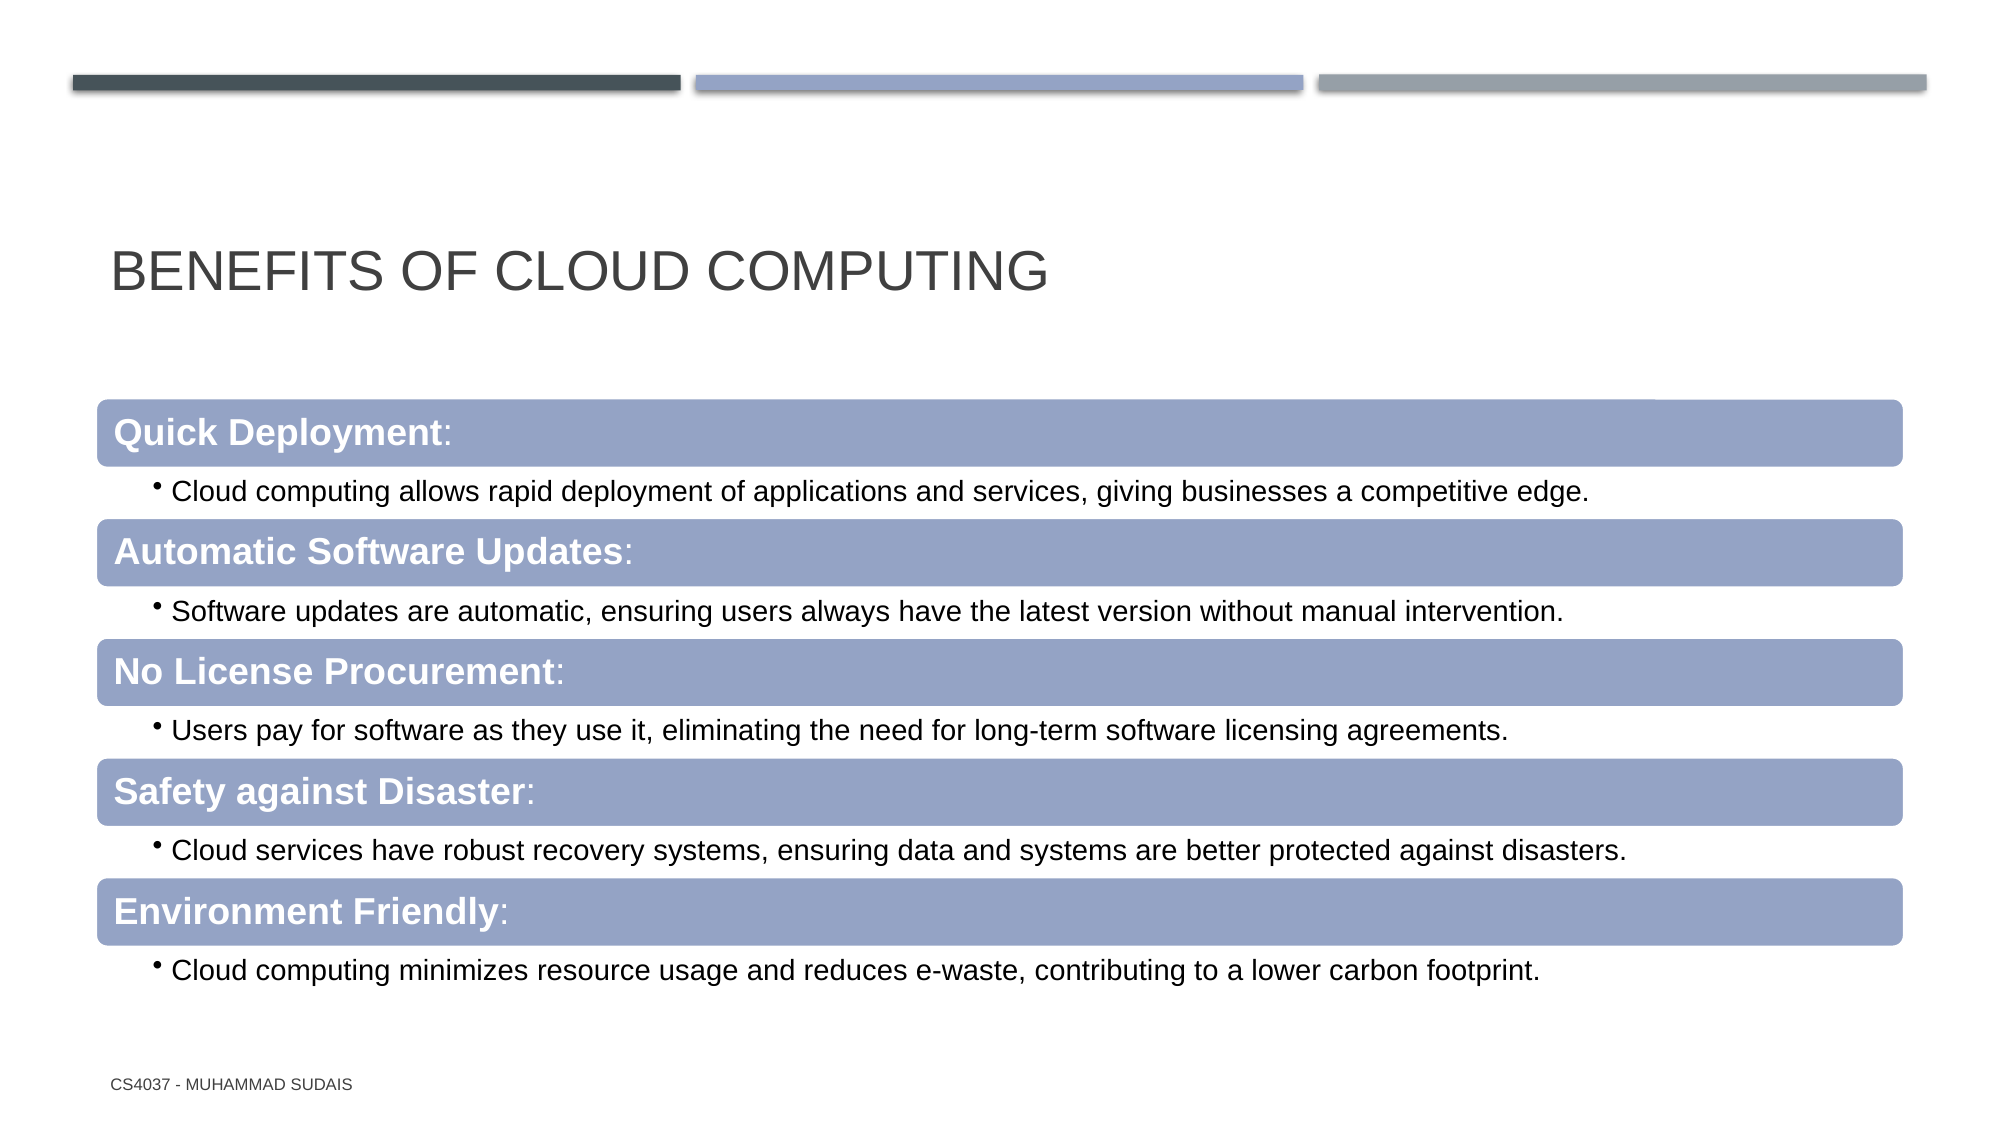

# BENEFITS OF CLOUD COMPUTING
Quick Deployment:
Cloud computing allows rapid deployment of applications and services, giving businesses a competitive edge.
Automatic Software Updates:
Software updates are automatic, ensuring users always have the latest version without manual intervention.
No License Procurement:
Users pay for software as they use it, eliminating the need for long-term software licensing agreements.
Safety against Disaster:
Cloud services have robust recovery systems, ensuring data and systems are better protected against disasters.
Environment Friendly:
Cloud computing minimizes resource usage and reduces e-waste, contributing to a lower carbon footprint.
CS4037 - Muhammad Sudais